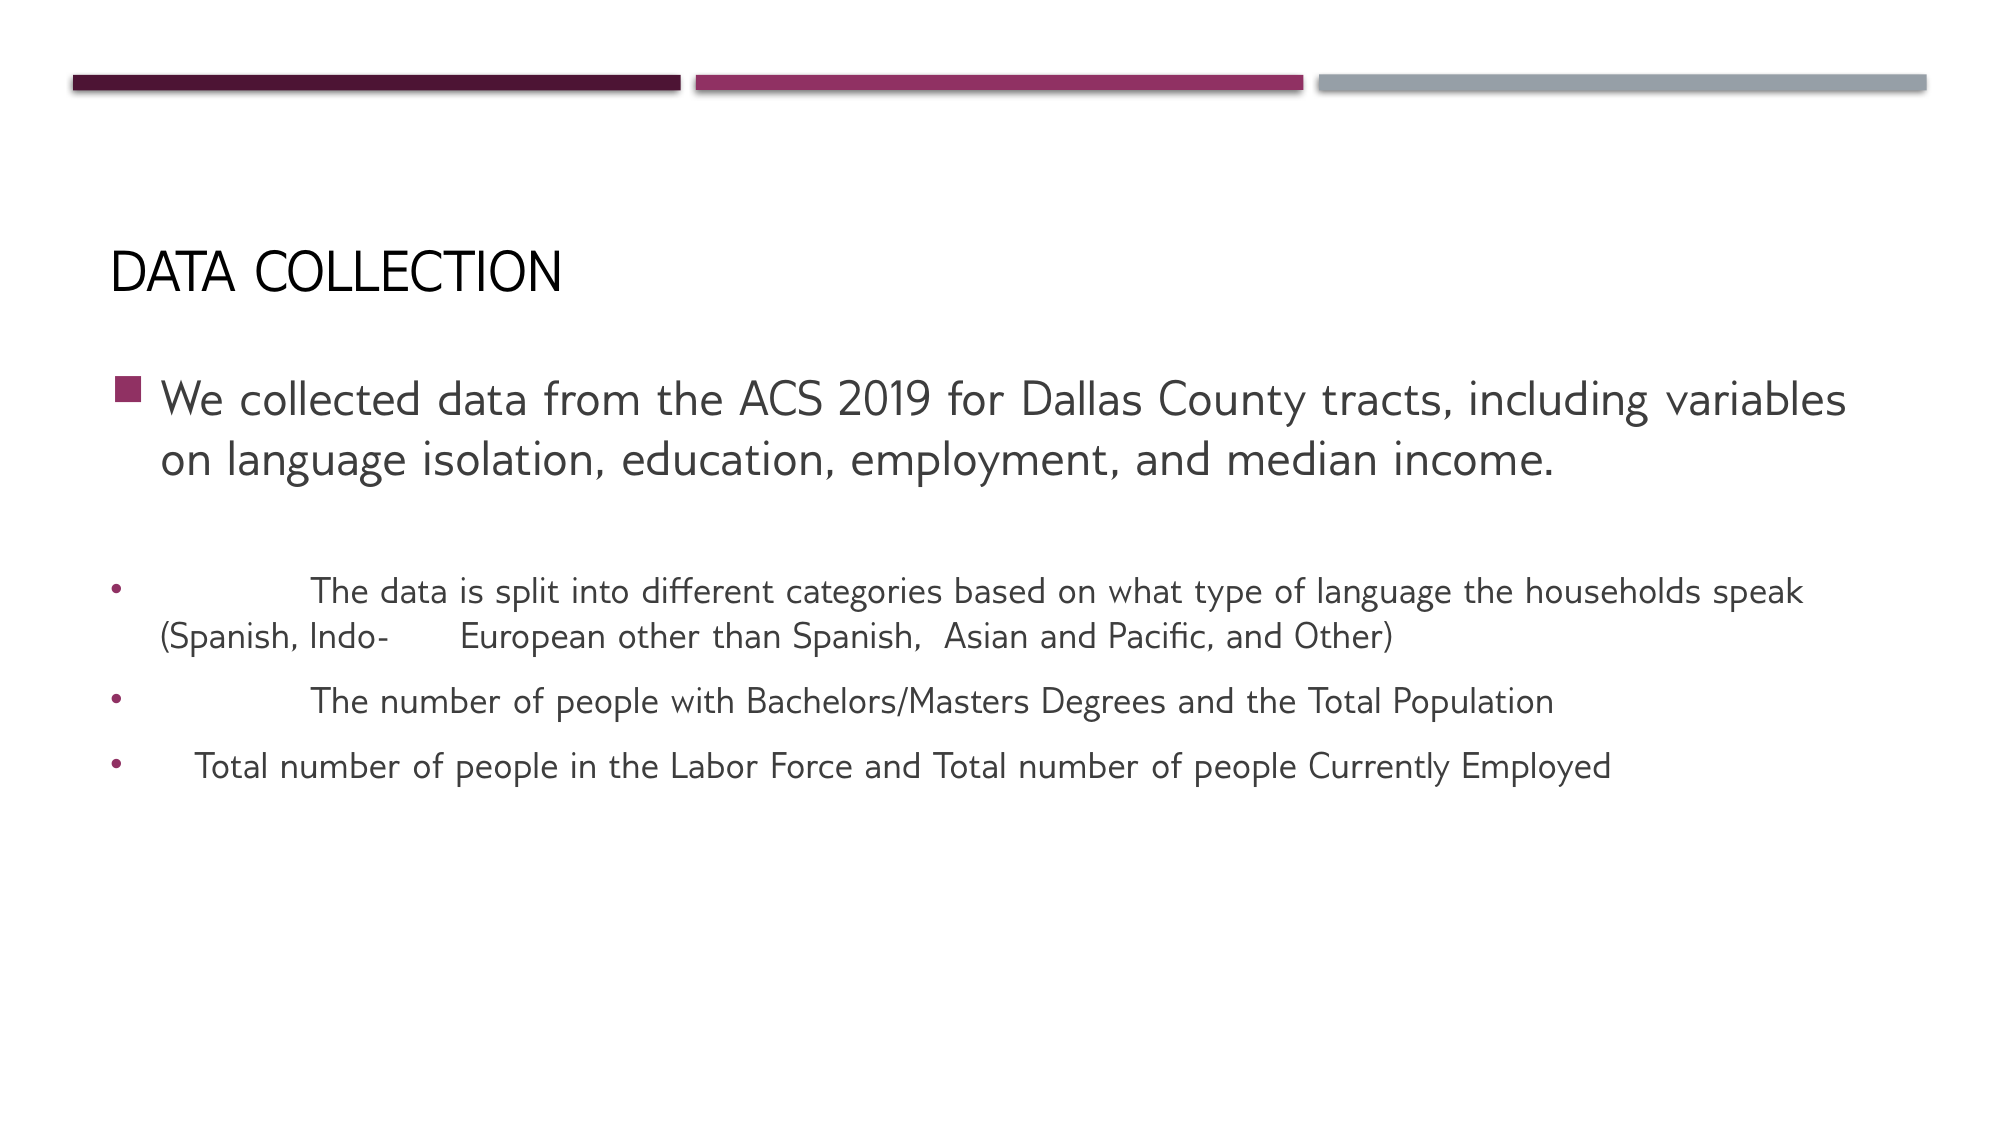

# Data Collection

We collected data from the ACS 2019 for Dallas County tracts, including variables on language isolation, education, employment, and median income.
	The data is split into different categories based on what type of language the households speak (Spanish, Indo-	European other than Spanish,  Asian and Pacific, and Other)
	The number of people with Bachelors/Masters Degrees and the Total Population
   Total number of people in the Labor Force and Total number of people Currently Employed